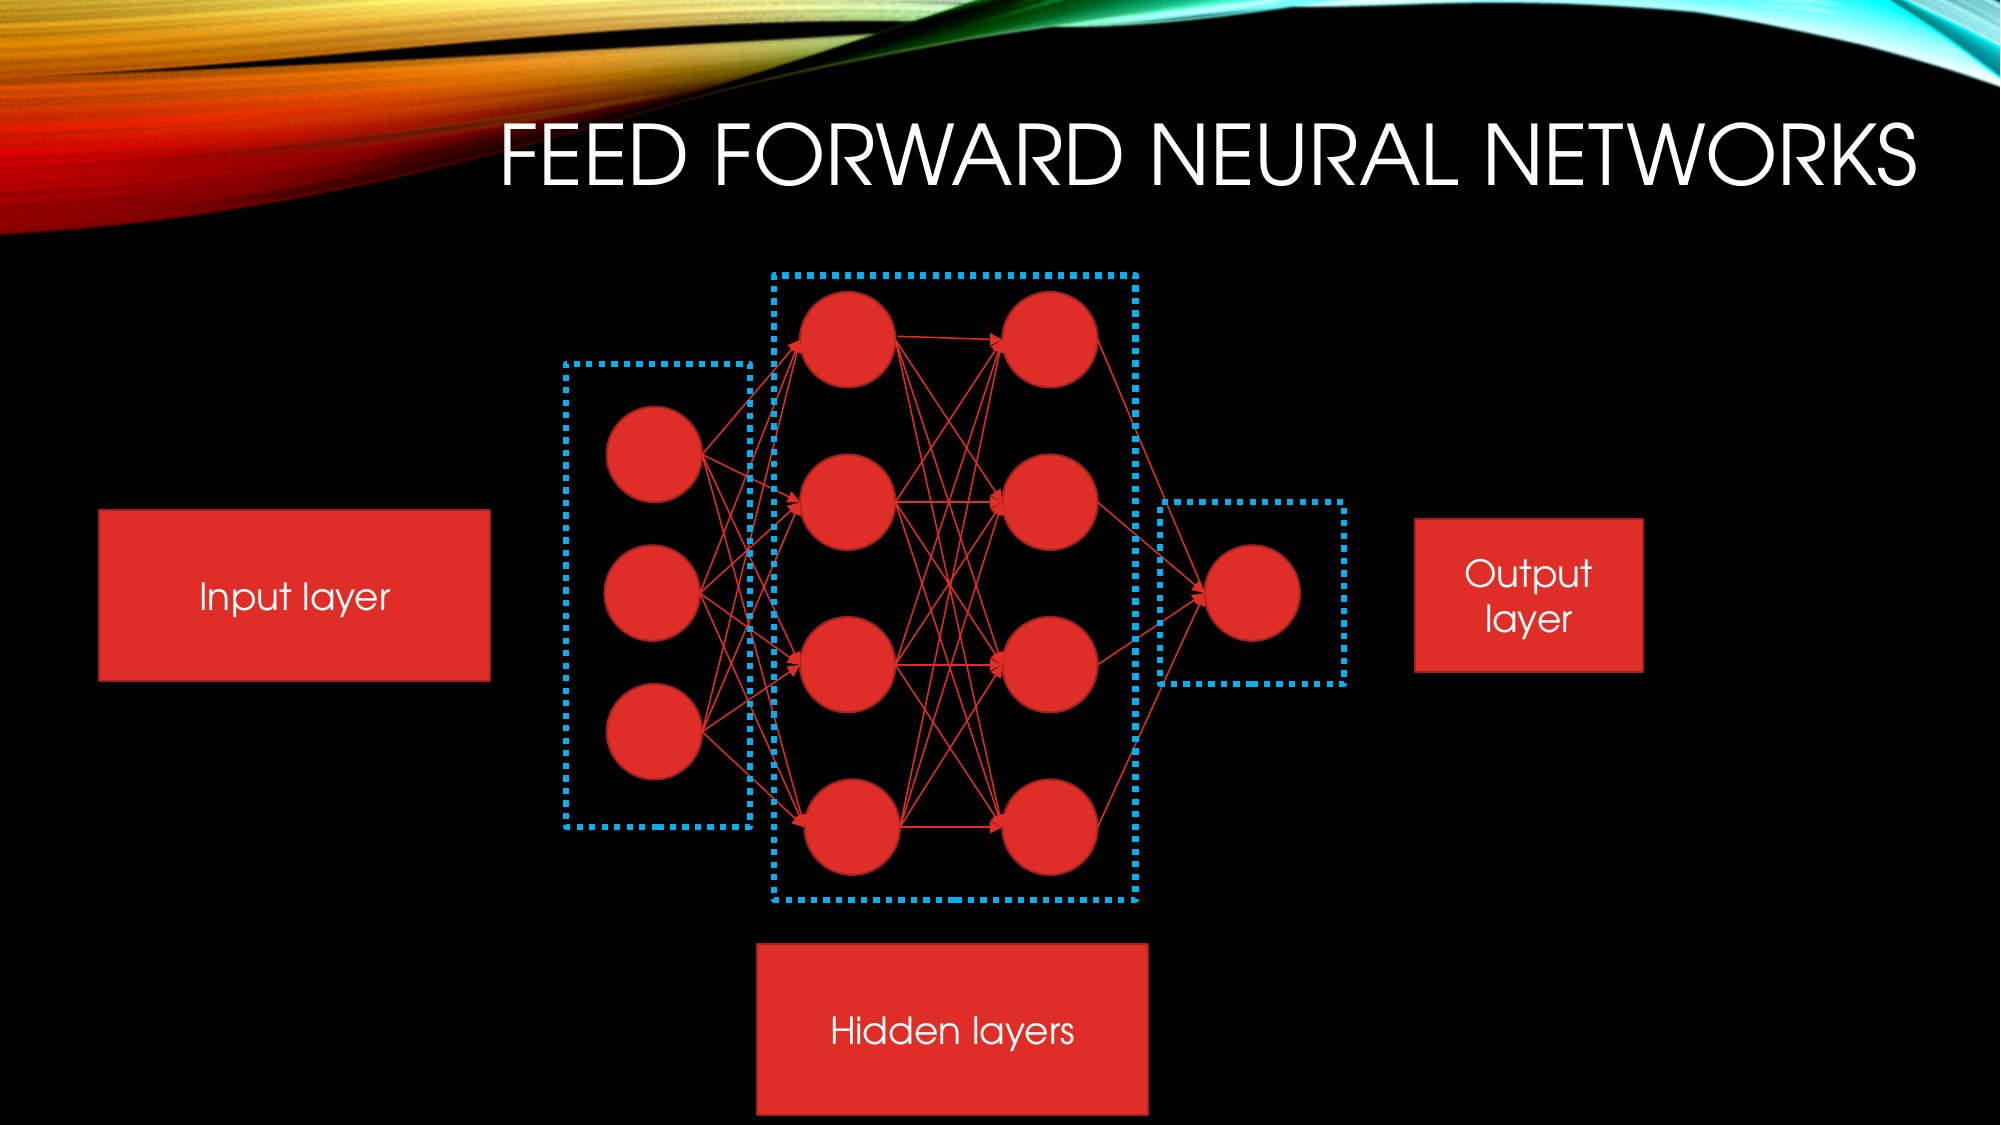

# Feed forward neural networks

Input layer
Output layer
Hidden layers